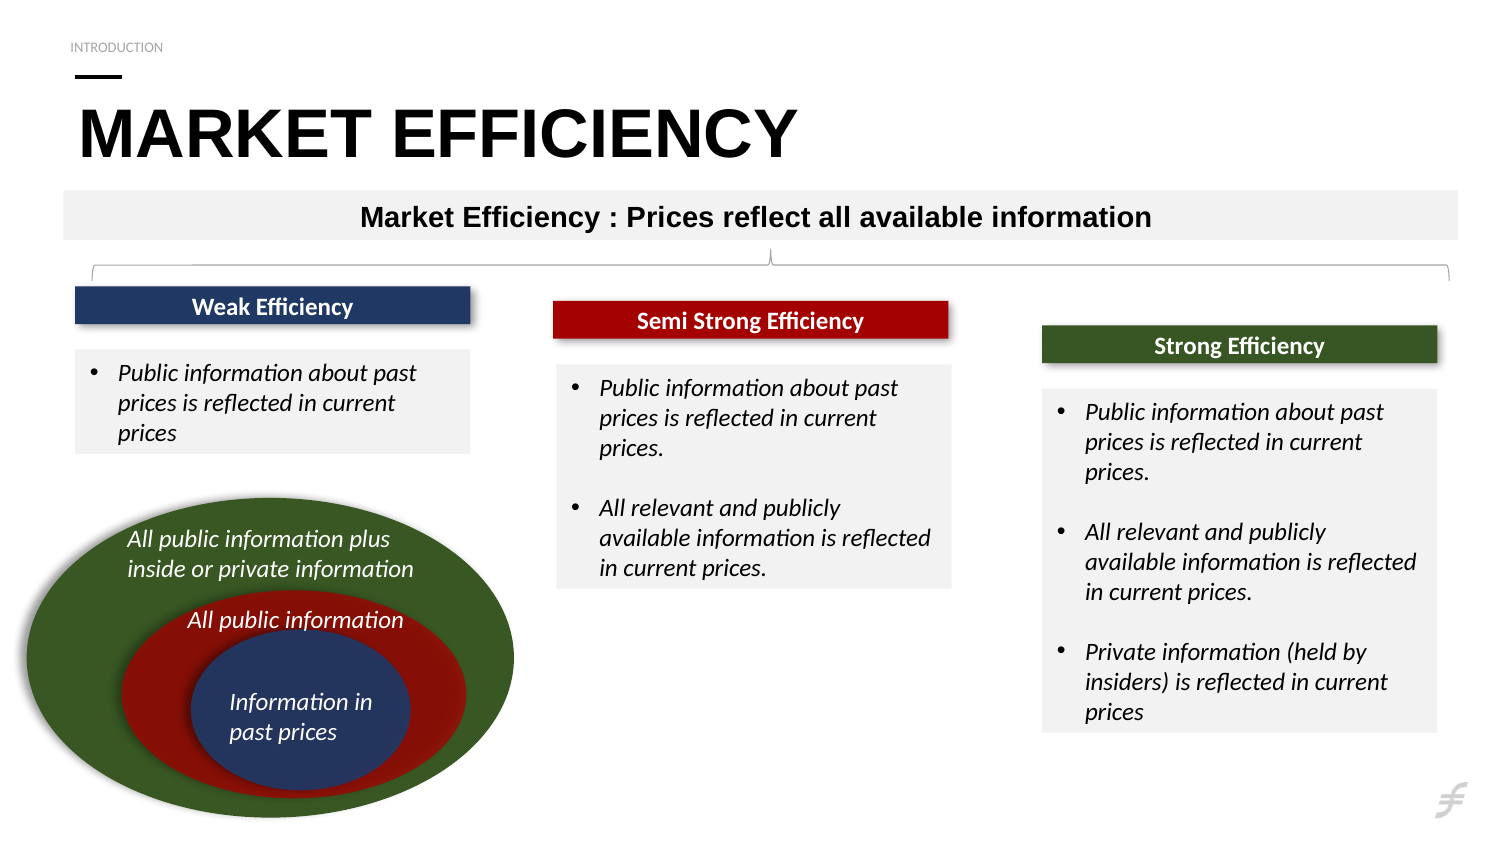

INTRODUCTION
# Market efficiency
Market Efficiency : Prices reflect all available information
Weak Efficiency
Public information about past prices is reflected in current prices
Semi Strong Efficiency
Public information about past prices is reflected in current prices.

All relevant and publicly available information is reflected in current prices.
Strong Efficiency
Public information about past prices is reflected in current prices.

All relevant and publicly available information is reflected in current prices.

Private information (held by insiders) is reflected in current prices

All public information plus inside or private information

All public information

Information in past prices